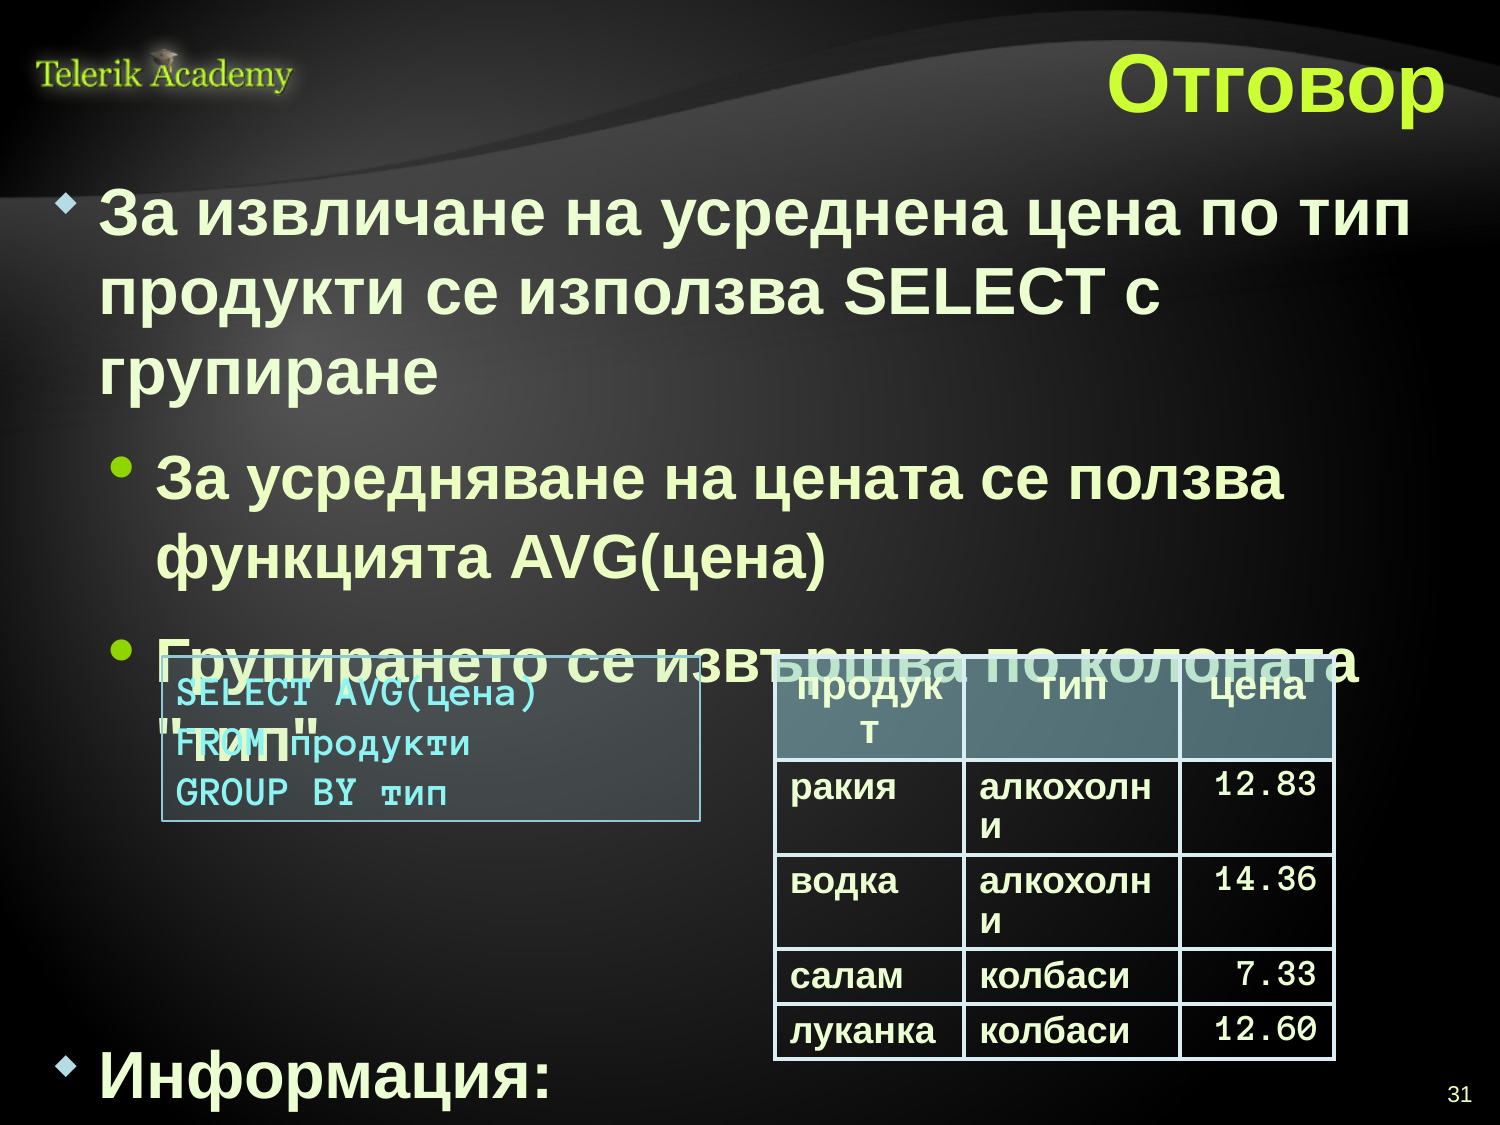

# Отговор
За извличане на усреднена цена по тип продукти се използва SELECT с групиране
За усредняване на цената се ползва функцията AVG(цена)
Групирането се извършва по колоната "тип"

Информация:
http://www.sqlcommands.net/sql+group+by/
SELECT AVG(цена)
FROM продукти
GROUP BY тип
| продукт | тип | цена |
| --- | --- | --- |
| ракия | алкохолни | 12.83 |
| водка | алкохолни | 14.36 |
| салам | колбаси | 7.33 |
| луканка | колбаси | 12.60 |
31